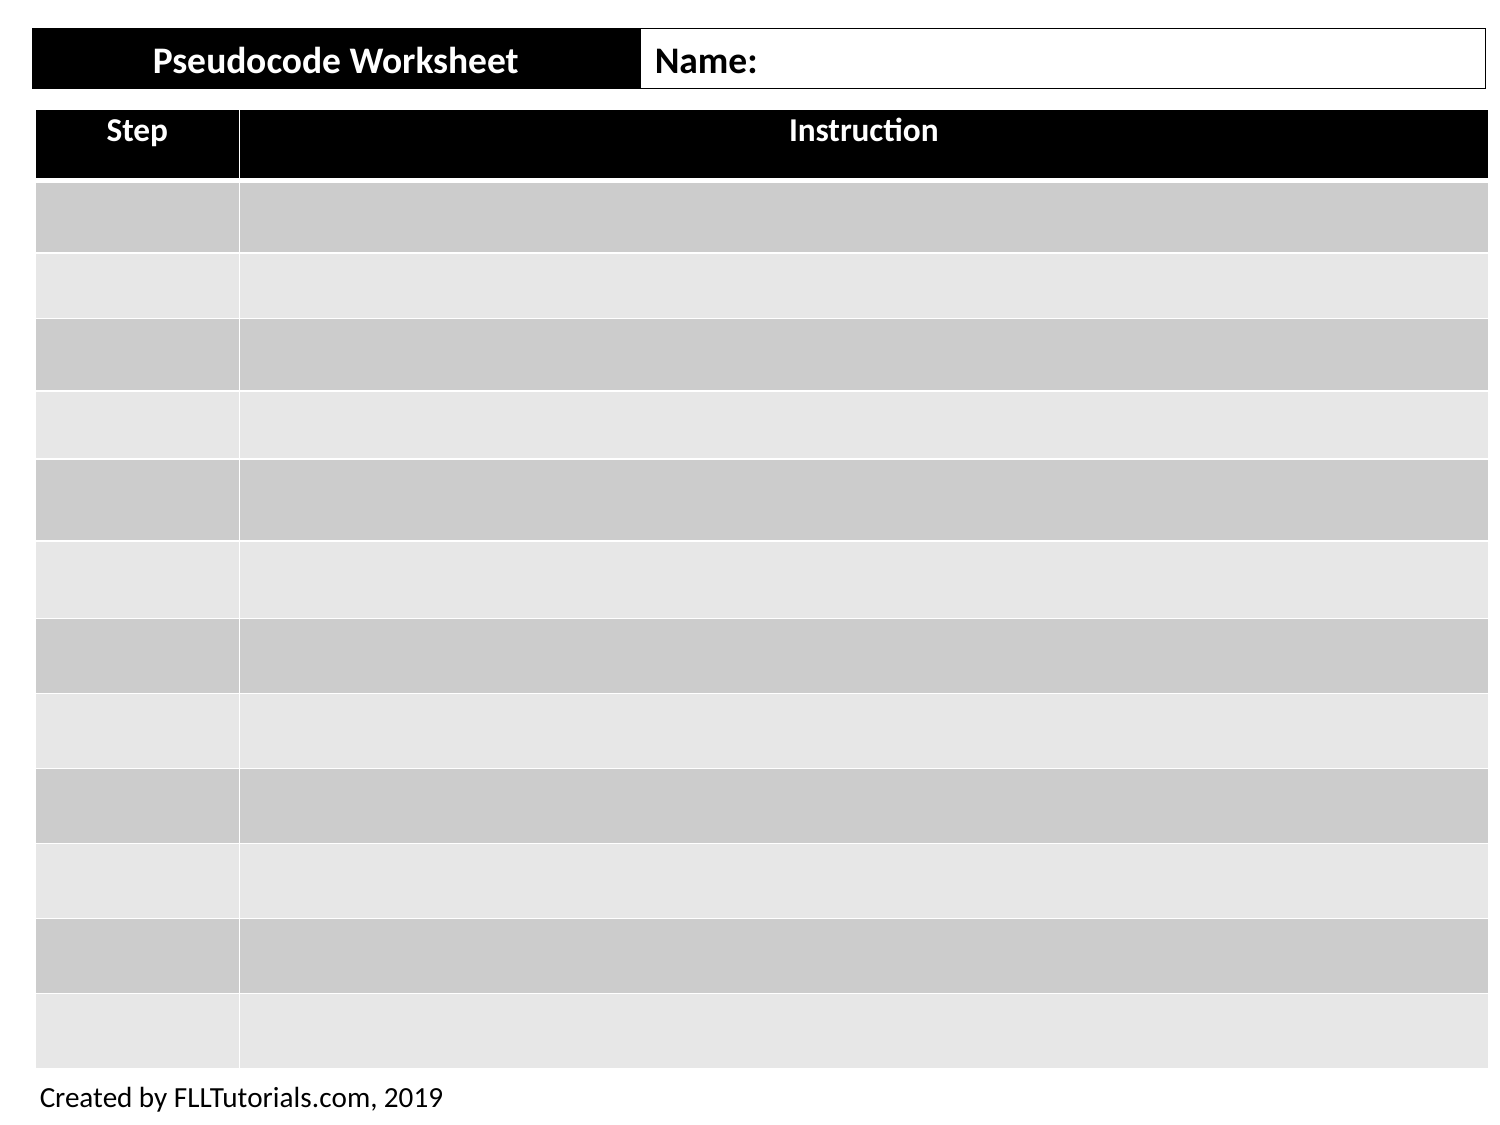

Pseudocode Worksheet
Name:
| Step | Instruction |
| --- | --- |
|  |  |
|  |  |
|  |  |
|  |  |
|  |  |
|  |  |
|  |  |
|  |  |
|  |  |
|  |  |
|  |  |
|  |  |
Created by FLLTutorials.com, 2019